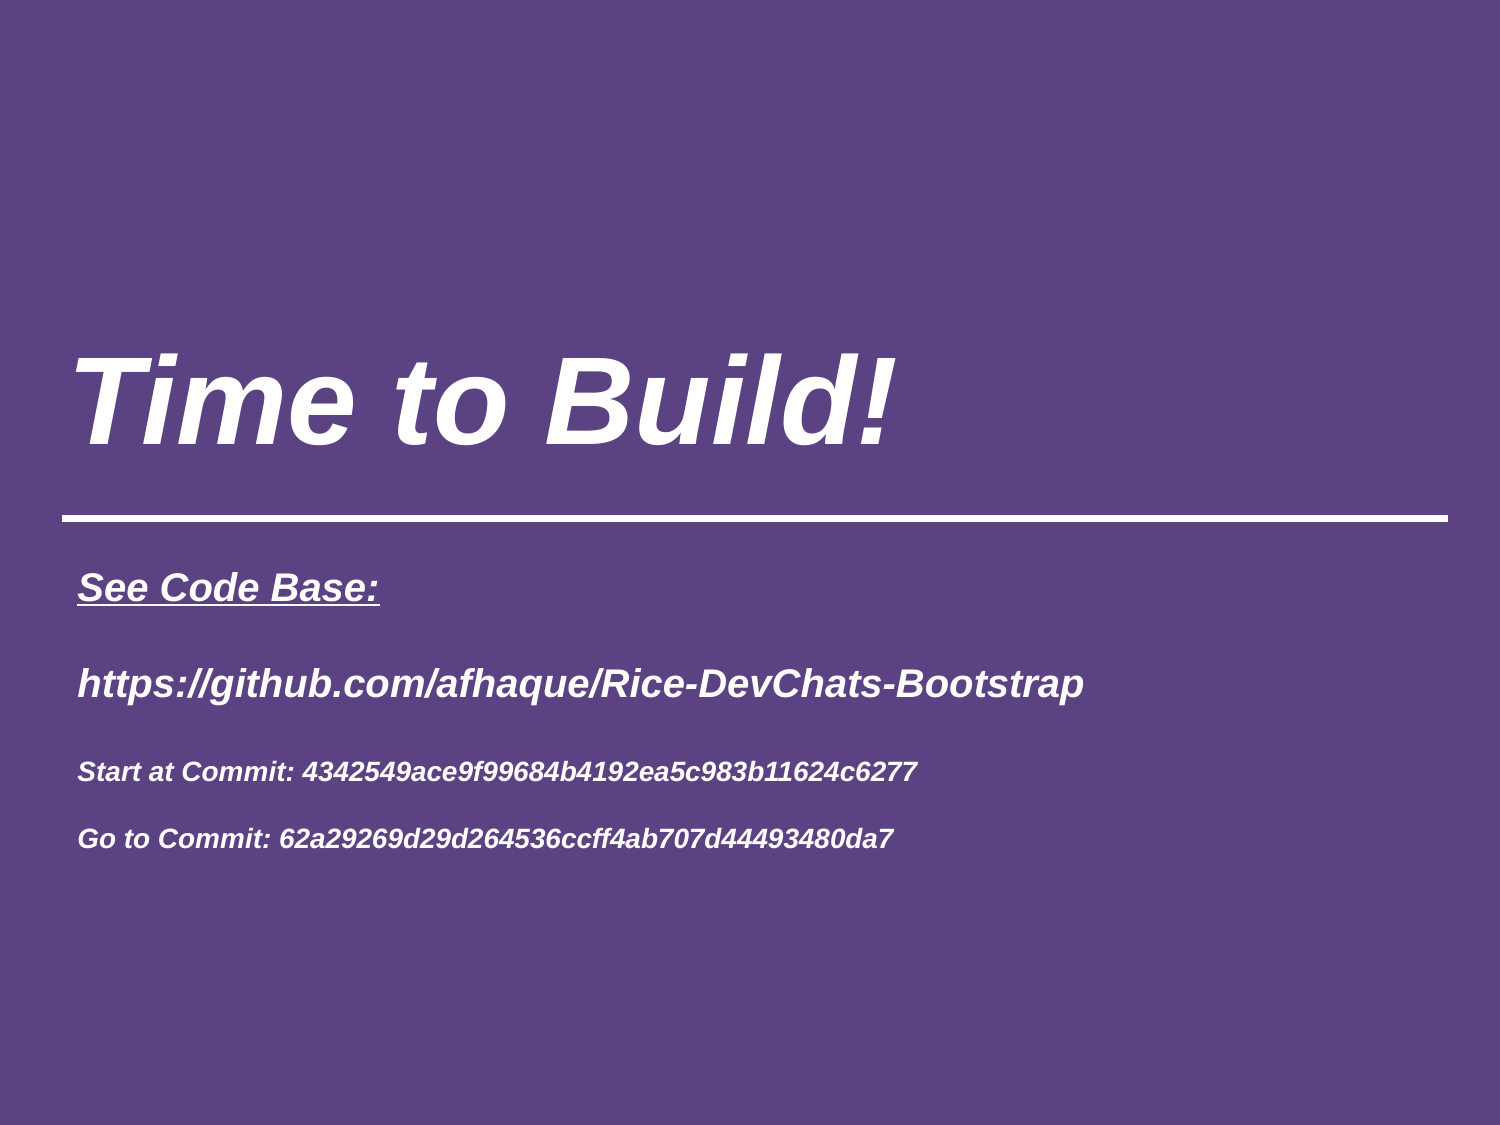

# Time to Build!

See Code Base:

https://github.com/afhaque/Rice-DevChats-Bootstrap

Start at Commit: 4342549ace9f99684b4192ea5c983b11624c6277

Go to Commit: 62a29269d29d264536ccff4ab707d44493480da7